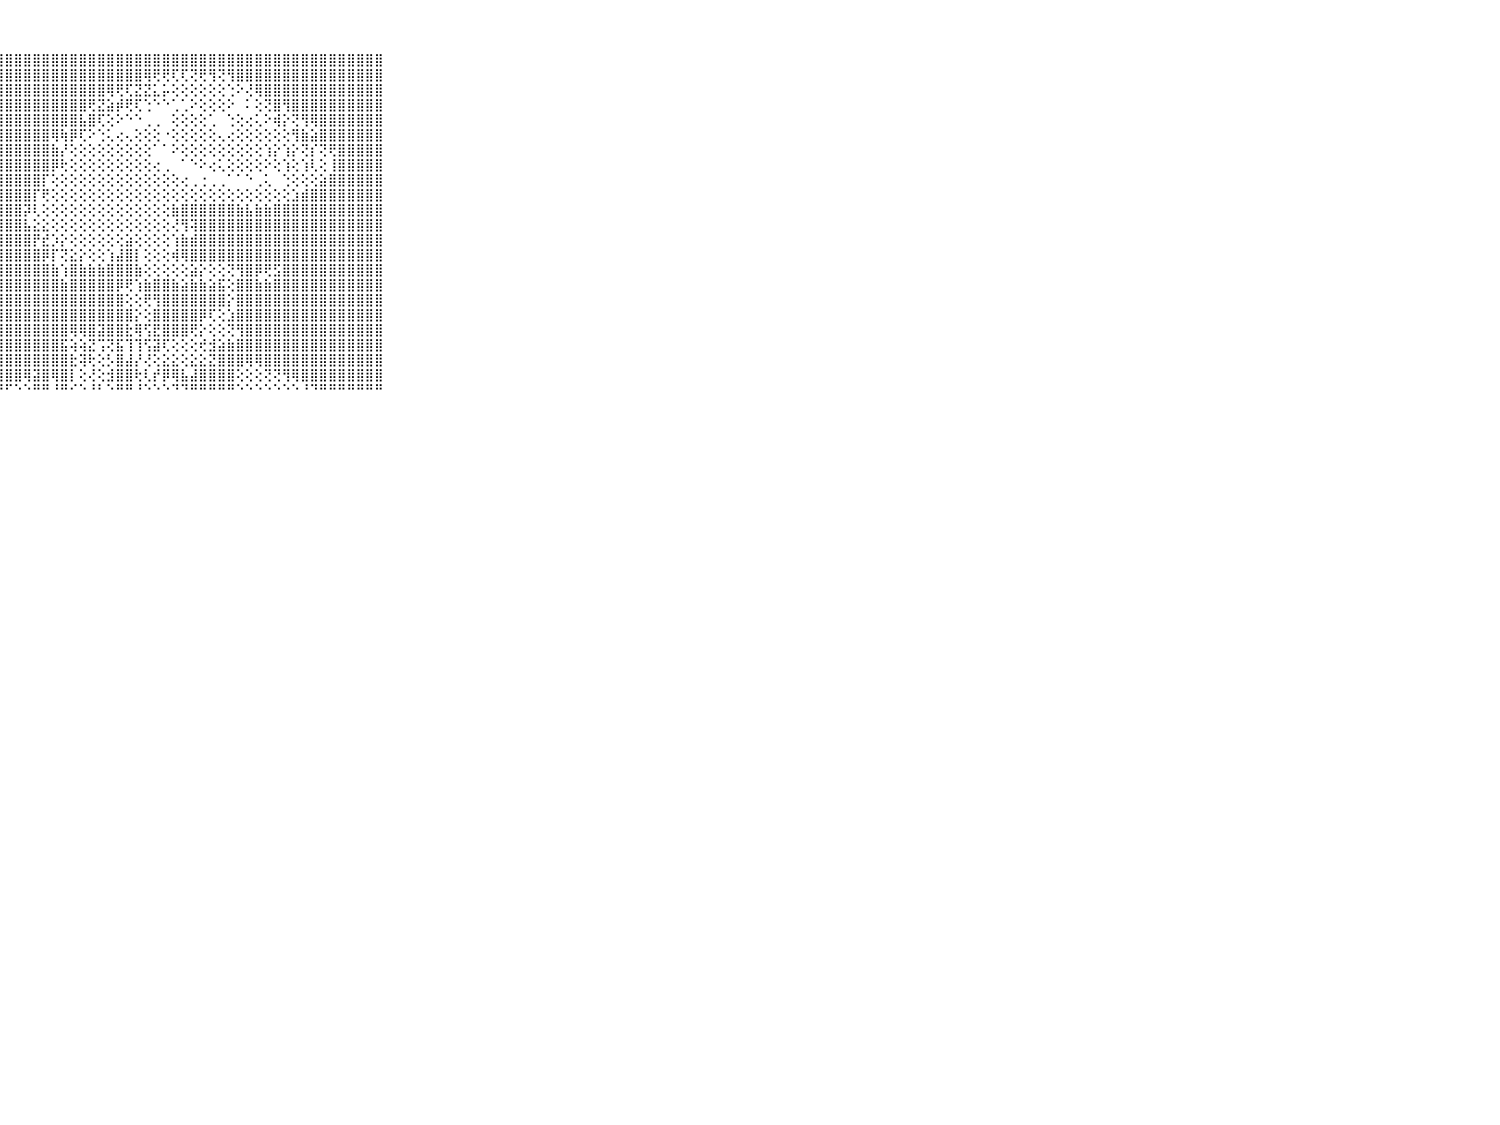

⠀⠀⠀⠀⠀⠀⠀⠀⠀⠀⠀⣿⣿⣿⣿⣿⣿⣿⣿⣿⣿⣿⣿⣿⣿⣿⣿⣿⣿⣿⣿⣿⣿⣿⣿⣿⣿⣿⣿⣿⣿⣿⣿⣿⣿⣿⣿⣿⣿⣿⣿⣿⣿⣿⣿⣿⣿⣿⣿⣿⣿⣿⣿⣿⣿⣿⣿⣿⣿⠀⠀⠀⠀⠀⠀⠀⠀⠀⠀⠀⠀
⠀⠀⠀⠀⠀⠀⠀⠀⠀⠀⠀⣿⣿⣿⣿⣿⣿⣿⣿⣿⣿⣿⣿⣿⣿⣿⣿⣿⣿⣿⣿⣿⣿⣿⣿⣿⣿⣿⣿⣿⣿⣿⣿⢿⢟⢟⢏⢏⢝⢟⢻⢝⢻⣿⣿⣿⣿⣿⣿⣿⣿⣿⣿⣿⣿⣿⣿⣿⣿⠀⠀⠀⠀⠀⠀⠀⠀⠀⠀⠀⠀
⠀⠀⠀⠀⠀⠀⠀⠀⠀⠀⠀⣿⣿⣿⣿⣿⣿⣿⣿⣿⣿⣿⣿⣿⣿⣿⣿⣿⣿⣿⣿⣿⣿⣿⣿⣿⣿⣿⣿⢿⢟⢏⣝⣝⣅⡥⢕⢕⢕⢕⢕⢕⢑⠕⢜⢿⣿⣿⣿⣿⣿⣿⣿⣿⣿⣿⣿⣿⣿⠀⠀⠀⠀⠀⠀⠀⠀⠀⠀⠀⠀
⠀⠀⠀⠀⠀⠀⠀⠀⠀⠀⠀⣿⣿⣿⣿⣿⣿⣿⣿⣿⣿⣿⣿⣿⣿⣿⣿⣿⣿⣿⣿⣿⣿⣿⣿⣿⣿⢟⣝⣵⡾⢟⢏⢑⠑⠑⢁⢁⠕⢕⢕⢕⠕⠀⠅⢕⢝⣿⢻⣿⣿⣿⣿⣿⣿⣿⣿⣿⣿⠀⠀⠀⠀⠀⠀⠀⠀⠀⠀⠀⠀
⠀⠀⠀⠀⠀⠀⠀⠀⠀⠀⠀⣿⣿⣿⣿⣿⣿⣿⣿⣿⣿⣿⣿⣿⣿⣿⣿⣿⣿⣿⣿⣿⣿⣿⣿⣿⣧⣿⢏⢕⠕⠑⠑⢀⢀⠀⢕⢕⢕⢕⢁⠀⢑⢕⢔⢅⠕⢾⡕⢝⢻⢿⣿⣿⣿⣿⣿⣿⣿⠀⠀⠀⠀⠀⠀⠀⠀⠀⠀⠀⠀
⠀⠀⠀⠀⠀⠀⠀⠀⠀⠀⠀⣿⣿⣿⣿⣿⣿⣿⣿⣿⣿⣿⣿⣿⣿⣿⣿⣿⣿⣿⣿⣿⣿⢿⢷⡿⢏⠕⢑⢅⢔⢄⢕⢕⢕⠐⢕⢕⢕⢕⢕⢄⢔⢕⢕⢕⢕⢕⢕⢻⣷⣵⣿⣿⣿⣿⣿⣿⣿⠀⠀⠀⠀⠀⠀⠀⠀⠀⠀⠀⠀
⠀⠀⠀⠀⠀⠀⠀⠀⠀⠀⠀⣿⣿⣿⣿⣿⣿⣿⣿⣿⣿⣿⣿⣿⣿⣿⣿⣿⣿⣿⣿⣿⣿⣷⡜⢕⢕⢕⢕⢕⢕⢕⢕⢕⠁⠁⠕⢕⢕⢕⢕⢕⢕⢕⢕⢕⢱⡕⢱⡕⢝⡎⢝⢟⣿⣿⣿⣿⣿⠀⠀⠀⠀⠀⠀⠀⠀⠀⠀⠀⠀
⠀⠀⠀⠀⠀⠀⠀⠀⠀⠀⠀⣿⣿⣿⣿⣿⣿⣿⣿⣿⣿⣿⣿⣿⣿⣿⣿⣿⣿⣿⣿⣿⣿⡿⢗⢕⢕⢕⢕⢕⢕⢕⢕⢕⢔⢀⠀⠁⠑⠕⢔⢅⢕⢕⢕⢕⠕⢕⢱⢕⢱⢇⢕⢸⣿⣿⣿⣿⣿⠀⠀⠀⠀⠀⠀⠀⠀⠀⠀⠀⠀
⠀⠀⠀⠀⠀⠀⠀⠀⠀⠀⠀⣿⣿⣿⣿⣿⣿⣿⣿⣿⣿⣿⣿⣿⣿⣿⣿⣿⣿⣿⣿⣿⡏⢕⢕⢕⢕⢕⢕⢕⢕⢕⢕⢕⢕⢕⢕⢔⢀⢐⢀⢀⠁⠁⠑⢀⢅⠀⢑⢕⢕⢕⣵⣿⣿⣿⣿⣿⣿⠀⠀⠀⠀⠀⠀⠀⠀⠀⠀⠀⠀
⠀⠀⠀⠀⠀⠀⠀⠀⠀⠀⠀⣿⣿⣿⣿⣿⣿⣿⣿⣿⣿⣿⣿⣿⣿⣿⣿⣿⣿⣿⣿⡏⢟⢕⢕⢕⢕⢕⢕⢕⢕⢕⢕⢕⢕⢕⢕⢕⢕⢕⢕⢕⢕⢕⢕⢕⢕⢕⢕⣱⣾⣿⣿⣿⣿⣿⣿⣿⣿⠀⠀⠀⠀⠀⠀⠀⠀⠀⠀⠀⠀
⠀⠀⠀⠀⠀⠀⠀⠀⠀⠀⠀⣿⣿⣿⣿⣿⣿⣿⣿⣿⣿⣿⣿⣿⣿⣿⣿⣿⣿⣿⡽⢇⢕⢕⢕⢕⢕⢕⢕⢕⢕⢕⢕⢕⢕⢕⣷⣿⣿⣿⣿⣿⣿⣷⣧⣷⣷⣿⣿⣿⣿⣿⣿⣿⣿⣿⣿⣿⣿⠀⠀⠀⠀⠀⠀⠀⠀⠀⠀⠀⠀
⠀⠀⠀⠀⠀⠀⠀⠀⠀⠀⠀⣿⣿⣿⣿⣿⣿⣿⣿⣿⣿⣿⣿⣿⣿⣿⣿⣿⣿⣿⣧⣕⣕⢕⢕⢕⢕⢕⢕⢕⢕⢕⢕⢕⢕⢕⢜⢻⢽⣿⣿⣿⣿⣿⣿⣿⣿⣿⣿⣿⣿⣿⣿⣿⣿⣿⣿⣿⣿⠀⠀⠀⠀⠀⠀⠀⠀⠀⠀⠀⠀
⠀⠀⠀⠀⠀⠀⠀⠀⠀⠀⠀⣿⣿⣿⣿⣿⣿⣿⣿⣿⣿⣿⣿⣿⣿⣿⣿⣿⣿⣿⣿⡟⣞⡱⡕⢕⢕⢕⢕⢕⢕⣵⢕⢕⢕⢕⢱⣷⣾⣿⣿⣿⣿⣿⣿⣿⣿⣿⣿⣿⣿⣿⣿⣿⣿⣿⣿⣿⣿⠀⠀⠀⠀⠀⠀⠀⠀⠀⠀⠀⠀
⠀⠀⠀⠀⠀⠀⠀⠀⠀⠀⠀⣿⣿⣿⣿⣿⣿⣿⣿⣿⣿⣿⣿⣿⣿⣿⣿⣿⣿⣿⣿⣿⡿⡏⢝⣕⡕⢕⢕⢱⣼⣿⡇⢕⢕⢕⢾⢿⣿⣿⣿⣿⣿⣿⣿⣿⣿⣿⣿⣿⣿⣿⣿⣿⣿⣿⣿⣿⣿⠀⠀⠀⠀⠀⠀⠀⠀⠀⠀⠀⠀
⠀⠀⠀⠀⠀⠀⠀⠀⠀⠀⠀⣿⣿⣿⣿⣿⣿⣿⣿⣿⣿⣿⣿⣿⣿⣿⣿⣿⣿⣿⣿⣿⣿⣷⢱⣿⣷⣷⣷⣿⣿⣿⣷⢕⢕⢕⢕⢕⣵⡕⢕⢕⢝⢻⣿⡿⢟⣫⣿⣿⣿⣿⣿⣿⣿⣿⣿⣿⣿⠀⠀⠀⠀⠀⠀⠀⠀⠀⠀⠀⠀
⠀⠀⠀⠀⠀⠀⠀⠀⠀⠀⠀⣿⣿⣿⣿⣿⣿⣿⣿⣿⣿⣿⣿⣿⣿⣿⣿⣿⣿⣿⣿⣿⣿⣿⣷⣿⣿⣿⣿⣿⡿⢟⢱⣷⣿⣿⣷⣵⣷⣷⣵⣯⢕⣿⣿⣷⣷⣿⣿⣿⣿⣿⣿⣿⣿⣿⣿⣿⣿⠀⠀⠀⠀⠀⠀⠀⠀⠀⠀⠀⠀
⠀⠀⠀⠀⠀⠀⠀⠀⠀⠀⠀⣿⣿⣿⣿⣿⣿⣿⣿⣿⣿⣿⣿⣿⣿⣿⣿⣿⣿⣿⣿⣿⣿⣿⣿⣿⣿⣿⣿⣿⣿⢕⢕⢟⢻⣿⣿⣿⣿⣿⣿⣿⡕⣿⣿⣿⣿⣿⣿⣿⣿⣿⣿⣿⣿⣿⣿⣿⣿⠀⠀⠀⠀⠀⠀⠀⠀⠀⠀⠀⠀
⠀⠀⠀⠀⠀⠀⠀⠀⠀⠀⠀⣿⣿⣿⣿⣿⣿⣿⣿⣿⣿⣿⣿⣿⣿⣿⣿⣿⣿⣿⣿⣿⣿⣿⣿⣿⣿⣿⣿⣿⣿⣿⡕⢕⣿⣿⣿⣿⣿⡿⢏⢕⣱⣿⣿⣿⣿⣿⣿⣿⣿⣿⣿⣿⣿⣿⣿⣿⣿⠀⠀⠀⠀⠀⠀⠀⠀⠀⠀⠀⠀
⠀⠀⠀⠀⠀⠀⠀⠀⠀⠀⠀⣿⣿⣿⣿⣿⣿⣿⣿⣿⣿⣿⣿⣿⣿⣿⣿⣿⣿⣿⣿⣿⣿⣿⣿⢿⢿⣿⣽⣿⣿⣗⢿⢫⣟⣿⣿⣿⢟⡕⢕⢕⢝⢻⣿⣿⣿⣿⣿⣿⣿⣿⣿⣿⣿⣿⣿⣿⣿⠀⠀⠀⠀⠀⠀⠀⠀⠀⠀⠀⠀
⠀⠀⠀⠀⠀⠀⠀⠀⠀⠀⠀⣿⣿⣿⣿⣿⣿⣿⣿⣿⣿⣿⣿⣿⣿⣿⣿⣿⣿⣿⣿⣿⣿⣿⣯⢵⢵⣝⢩⢝⣯⢹⢹⢫⣽⢏⢕⢕⢕⢞⣺⣵⣷⣿⣿⣿⣿⣿⣿⣿⣿⣿⣿⣿⣿⣿⣿⣿⣿⠀⠀⠀⠀⠀⠀⠀⠀⠀⠀⠀⠀
⠀⠀⠀⠀⠀⠀⠀⠀⠀⠀⠀⣿⣿⣿⣿⣿⣿⣿⣿⣿⣿⣿⣿⣿⣿⣿⣿⣿⣿⣿⣿⣿⣿⣿⣿⣗⢽⢗⢕⡣⣿⣼⡜⢜⢕⣕⣕⢕⣕⣕⣝⣿⣿⣿⢿⢿⣿⣿⣿⣿⣿⣿⣿⣿⣿⣿⣿⣿⣿⠀⠀⠀⠀⠀⠀⠀⠀⠀⠀⠀⠀
⠀⠀⠀⠀⠀⠀⠀⠀⠀⠀⠀⣿⣿⣿⣿⣿⣿⣿⣿⣿⣿⣿⣿⣿⣿⣿⣿⣿⣿⣿⢿⣽⣿⢿⣿⡇⢕⢜⢕⣺⣿⣿⢗⢇⡞⡿⢿⣧⣼⣿⣿⣿⣿⢕⢕⢕⢝⢝⢻⢿⣿⣿⣿⣿⣿⣿⣿⣿⣿⠀⠀⠀⠀⠀⠀⠀⠀⠀⠀⠀⠀
⠀⠀⠀⠀⠀⠀⠀⠀⠀⠀⠀⠛⠛⠛⠛⠛⠛⠛⠛⠛⠛⠛⠛⠛⠛⠛⠛⠛⠋⠑⠑⠛⠛⠘⠛⠊⠑⠘⠃⠑⠛⠛⠘⠑⠑⠑⠙⠙⠛⠛⠛⠛⠛⠑⠑⠑⠑⠑⠑⠑⠘⠙⠛⠛⠛⠛⠛⠛⠛⠀⠀⠀⠀⠀⠀⠀⠀⠀⠀⠀⠀